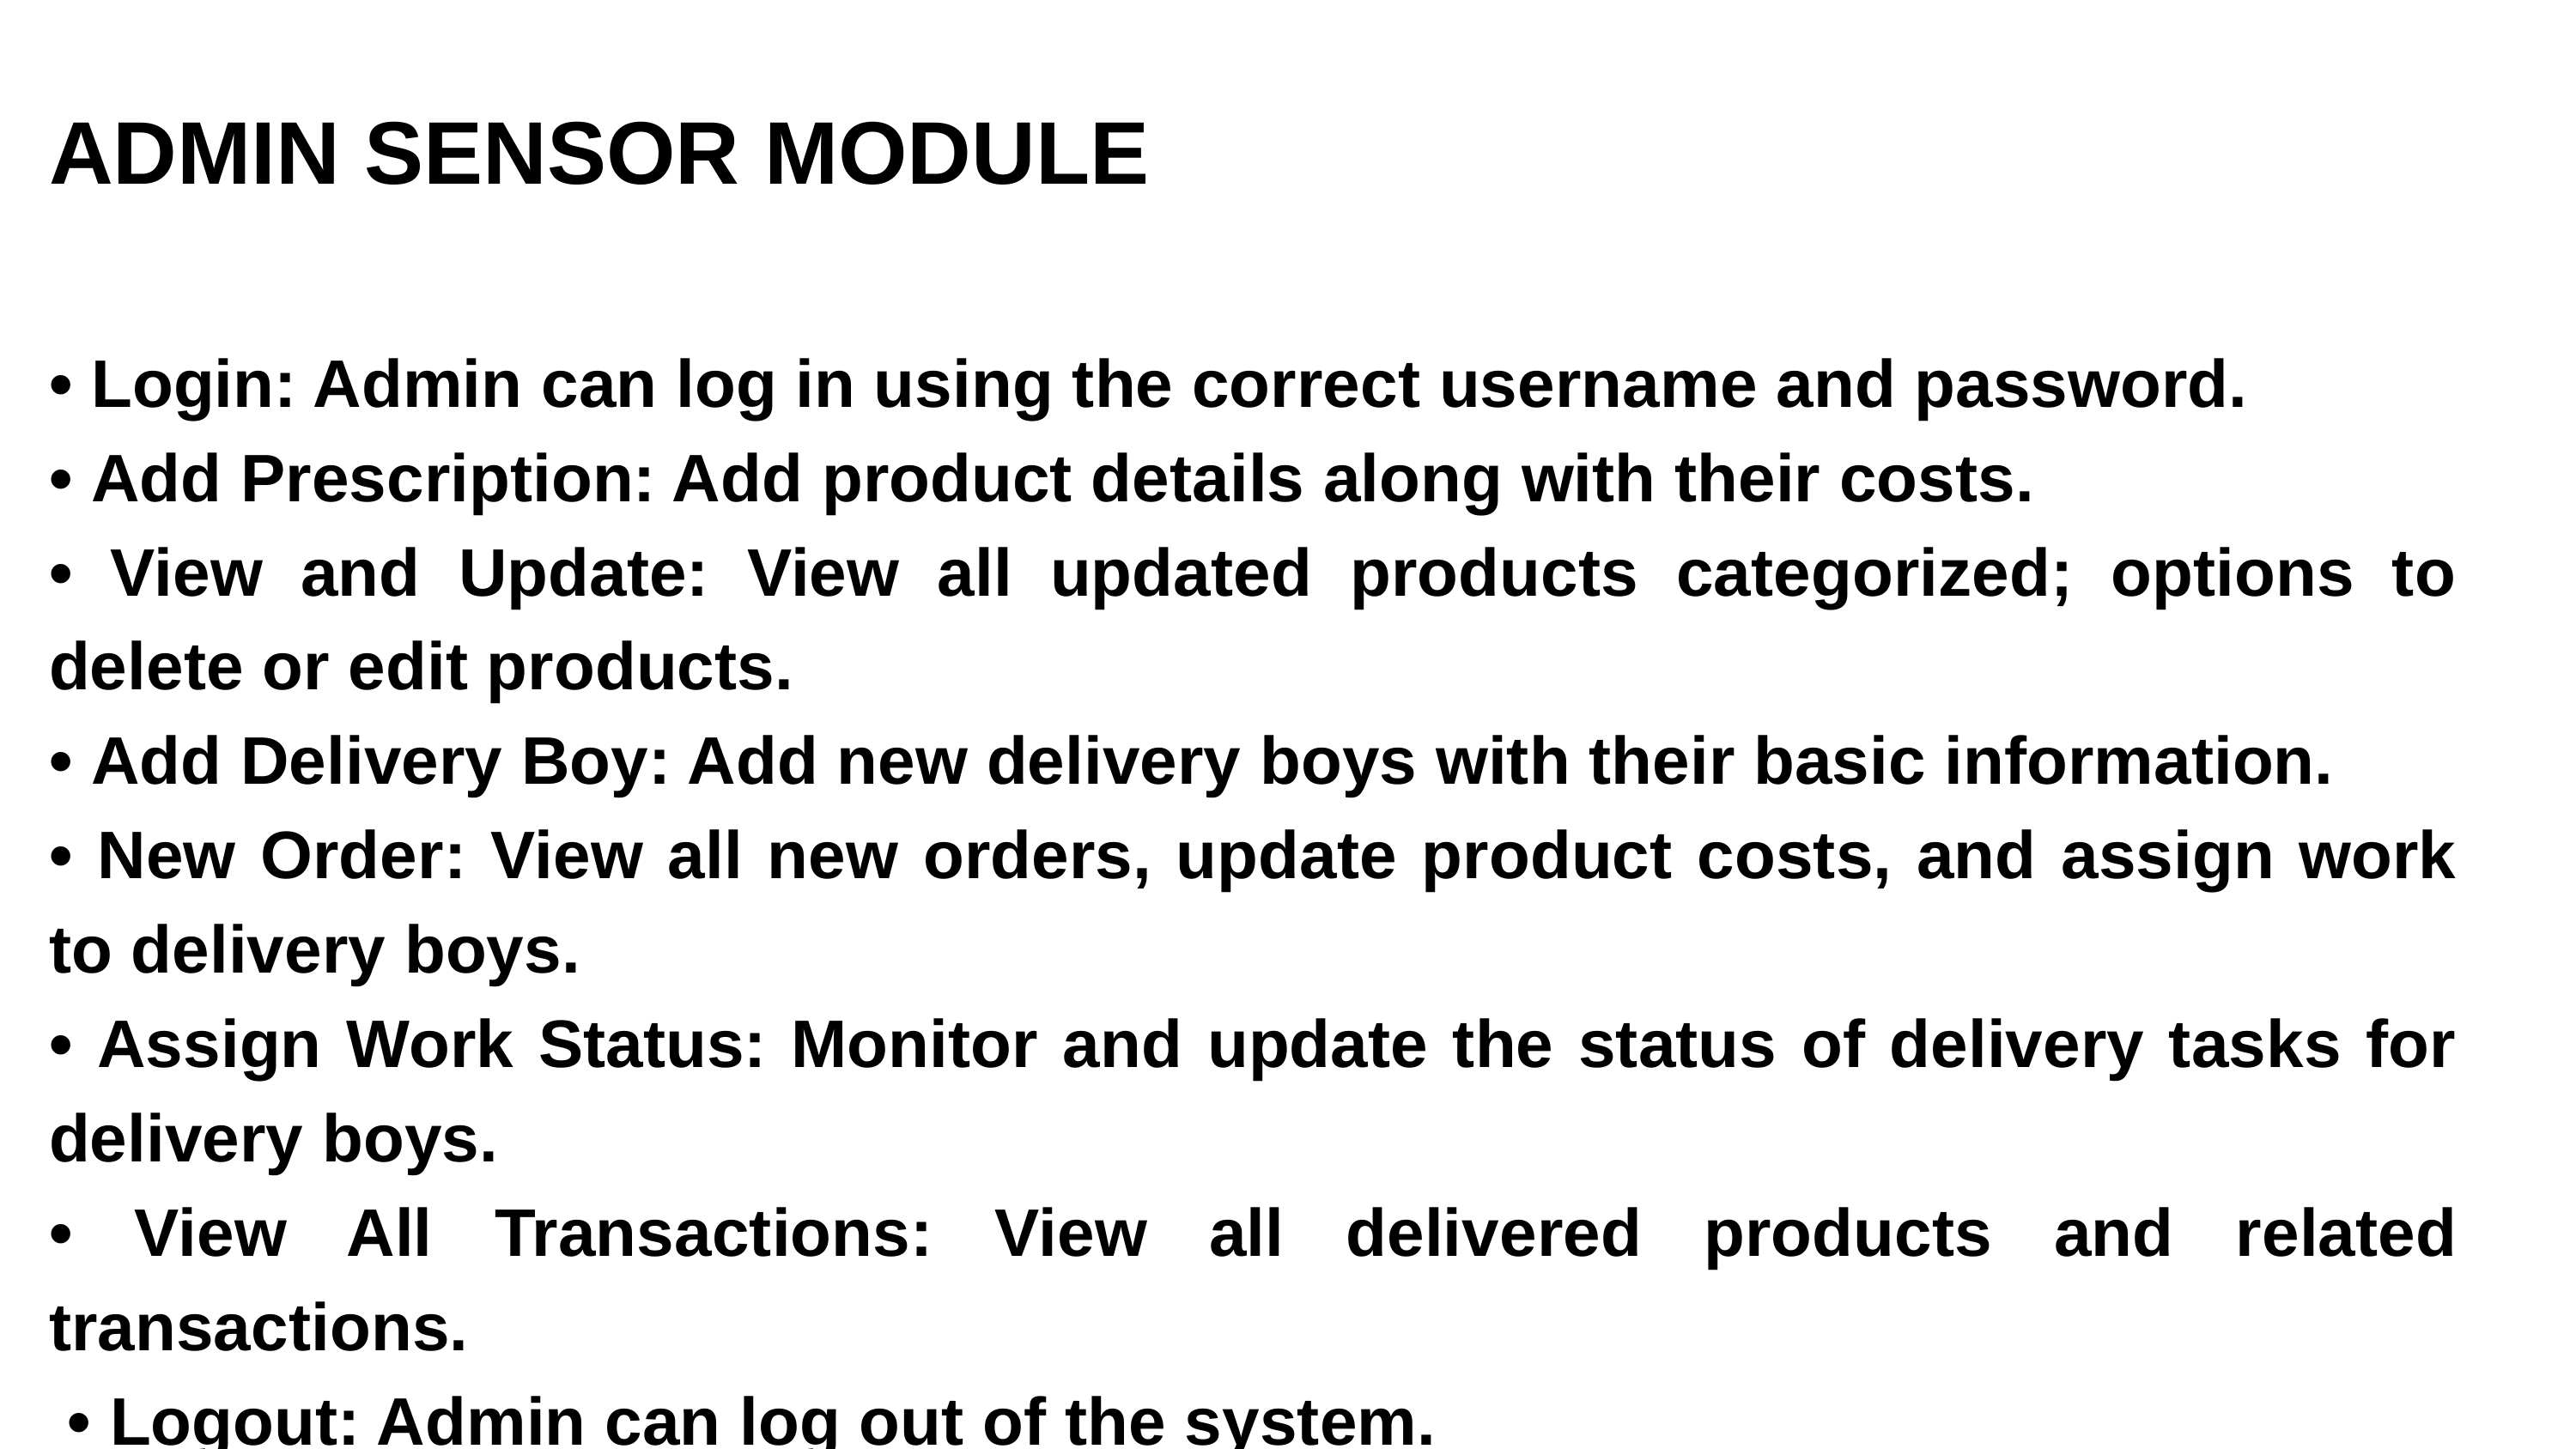

ADMIN SENSOR MODULE

• Login: Admin can log in using the correct username and password.
• Add Prescription: Add product details along with their costs.
• View and Update: View all updated products categorized; options to delete or edit products.
• Add Delivery Boy: Add new delivery boys with their basic information.
• New Order: View all new orders, update product costs, and assign work to delivery boys.
• Assign Work Status: Monitor and update the status of delivery tasks for delivery boys.
• View All Transactions: View all delivered products and related transactions.
 • Logout: Admin can log out of the system.